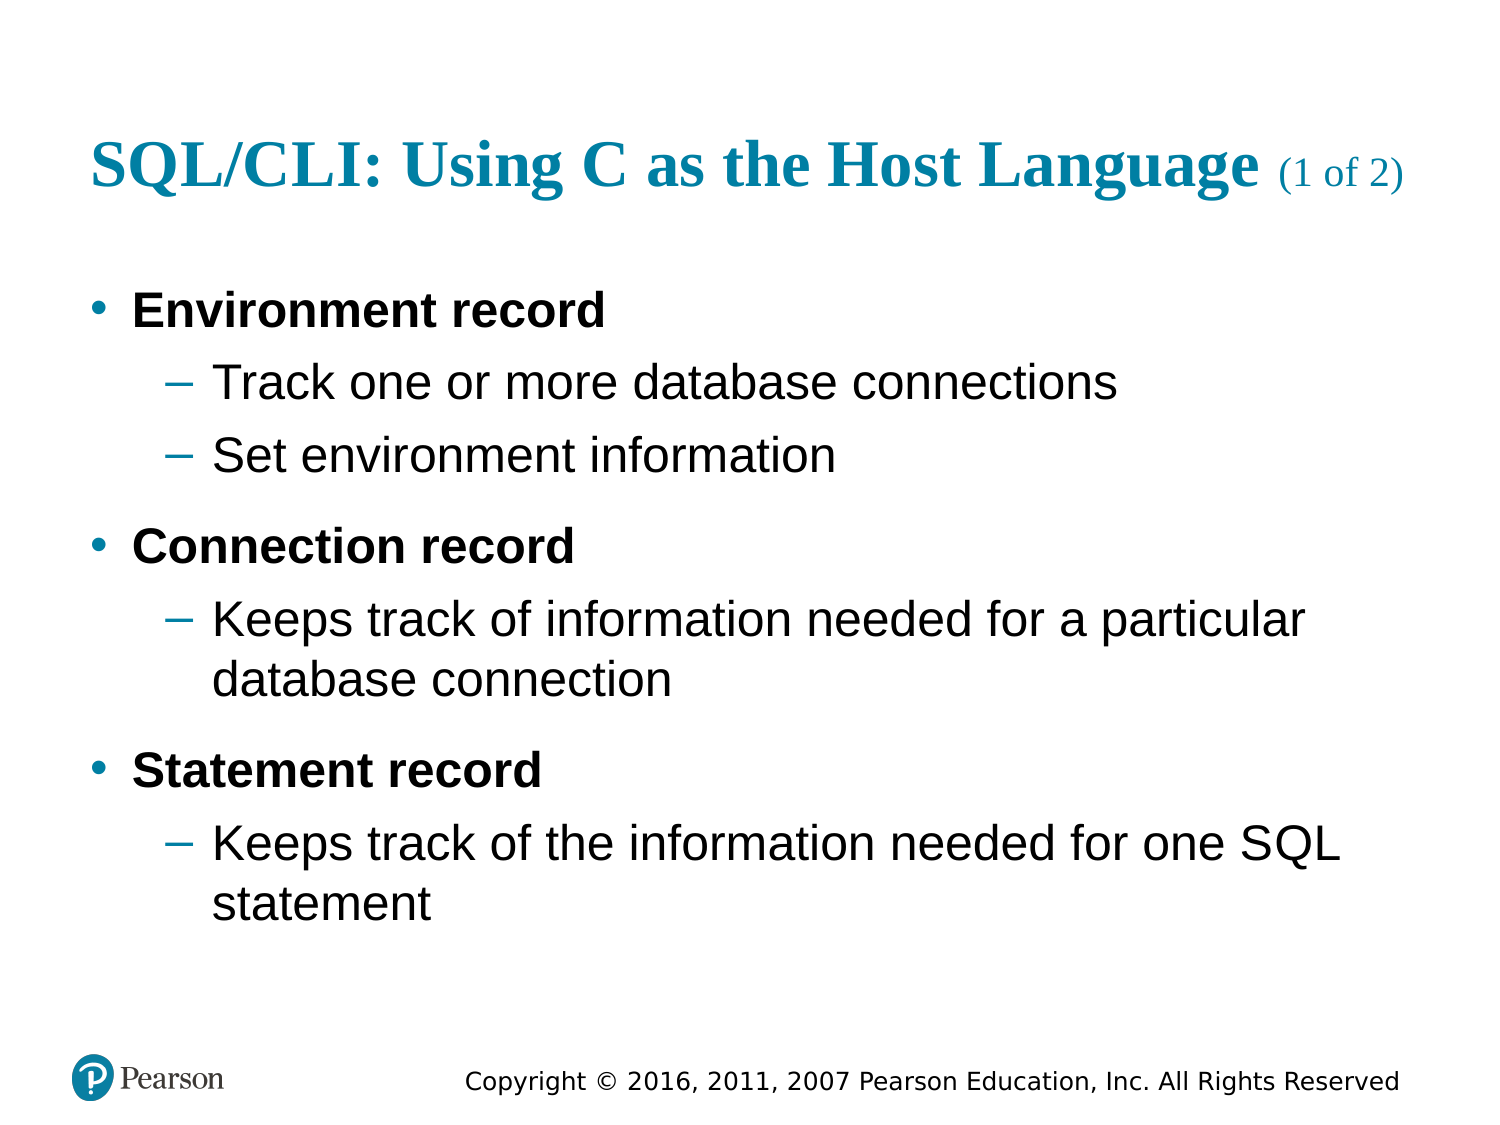

# S Q L/C L I: Using C as the Host Language (1 of 2)
Environment record
Track one or more database connections
Set environment information
Connection record
Keeps track of information needed for a particular database connection
Statement record
Keeps track of the information needed for one S Q L statement